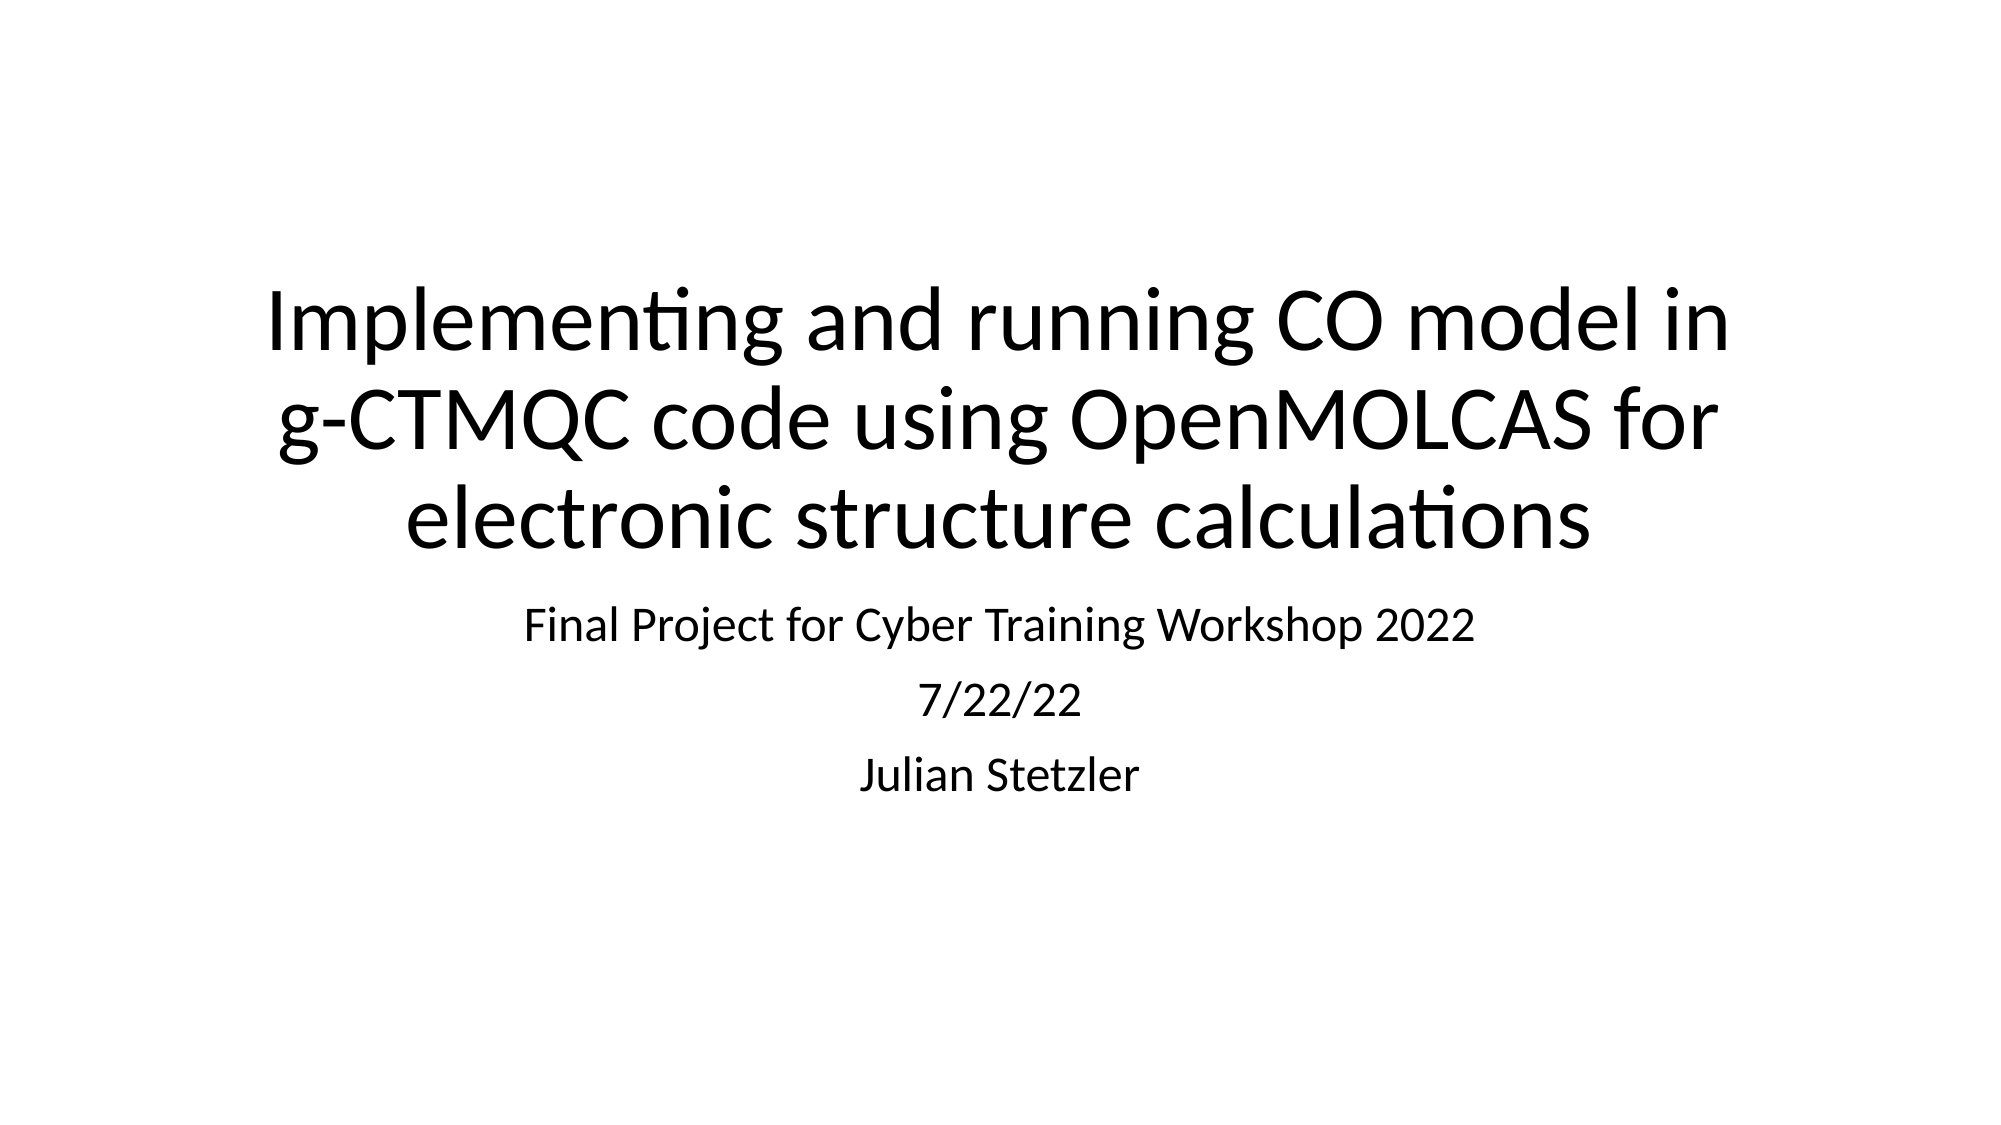

# Implementing and running CO model in g-CTMQC code using OpenMOLCAS for electronic structure calculations
Final Project for Cyber Training Workshop 2022
7/22/22
Julian Stetzler